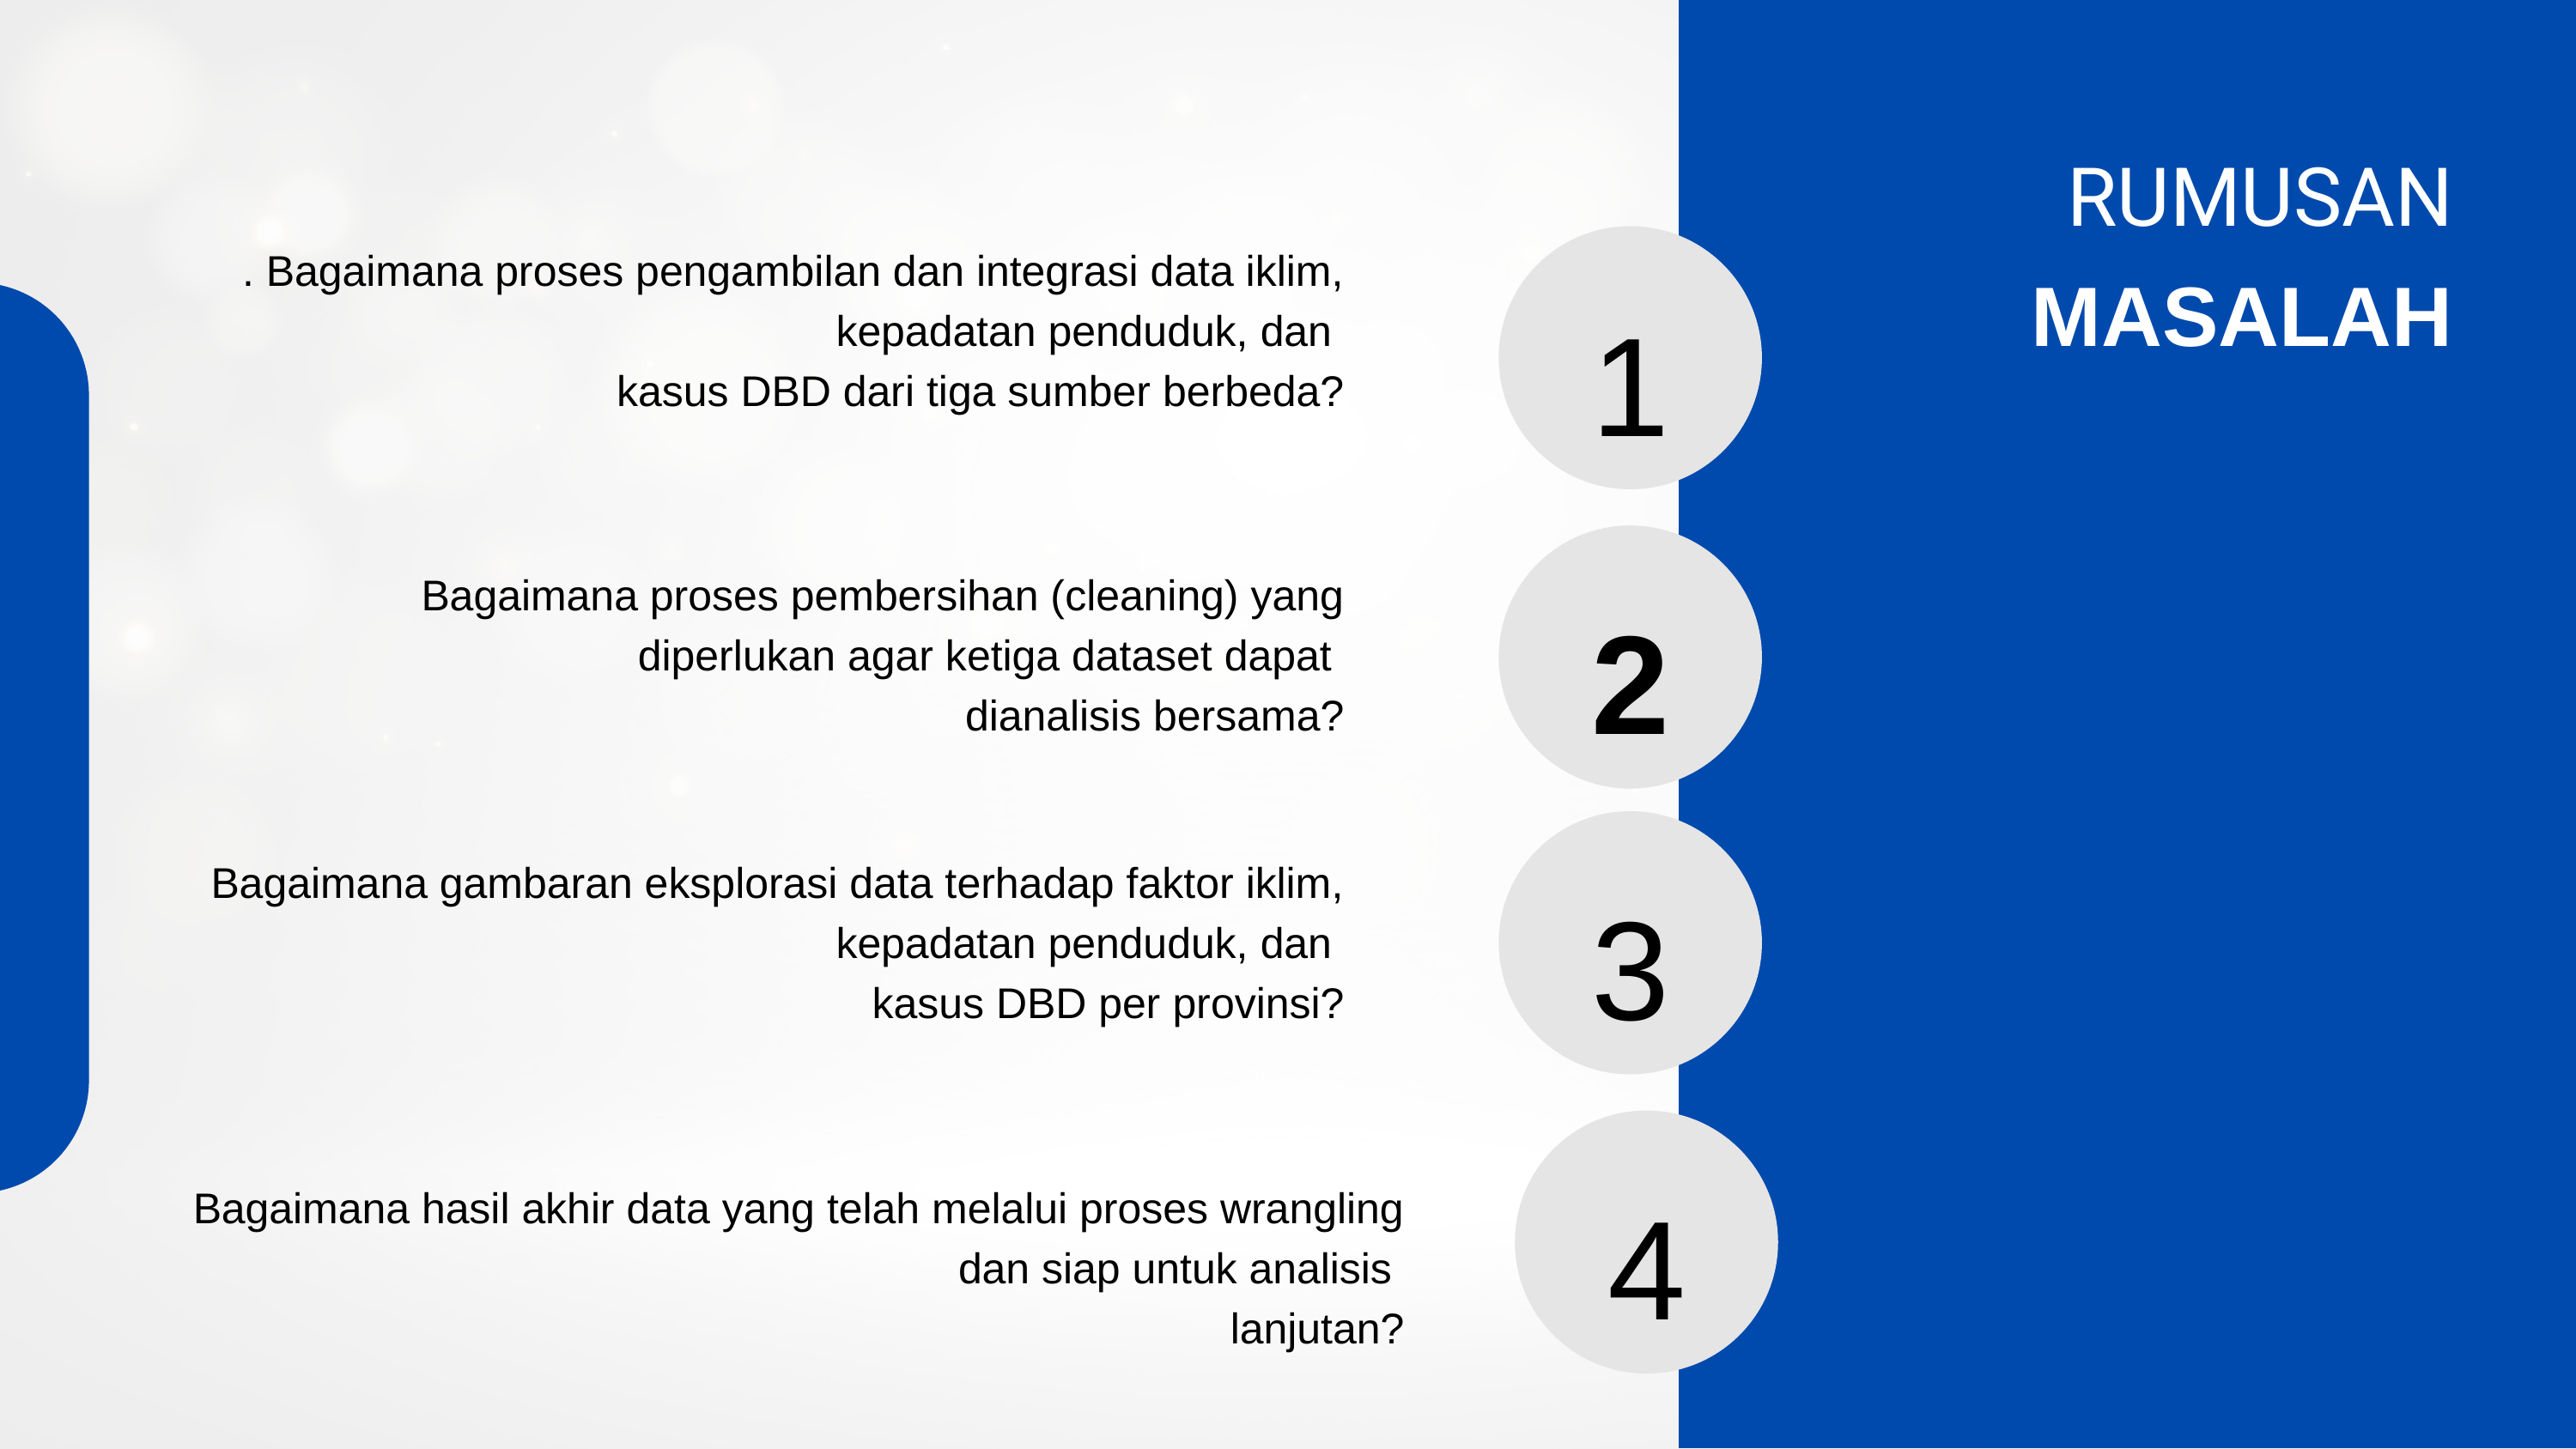

RUMUSAN

. Bagaimana proses pengambilan dan integrasi data iklim, kepadatan penduduk, dan
kasus DBD dari tiga sumber berbeda?

MASALAH
1

Bagaimana proses pembersihan (cleaning) yang diperlukan agar ketiga dataset dapat
dianalisis bersama?

2

Bagaimana gambaran eksplorasi data terhadap faktor iklim, kepadatan penduduk, dan
kasus DBD per provinsi?

3

4
Bagaimana hasil akhir data yang telah melalui proses wrangling dan siap untuk analisis
lanjutan?